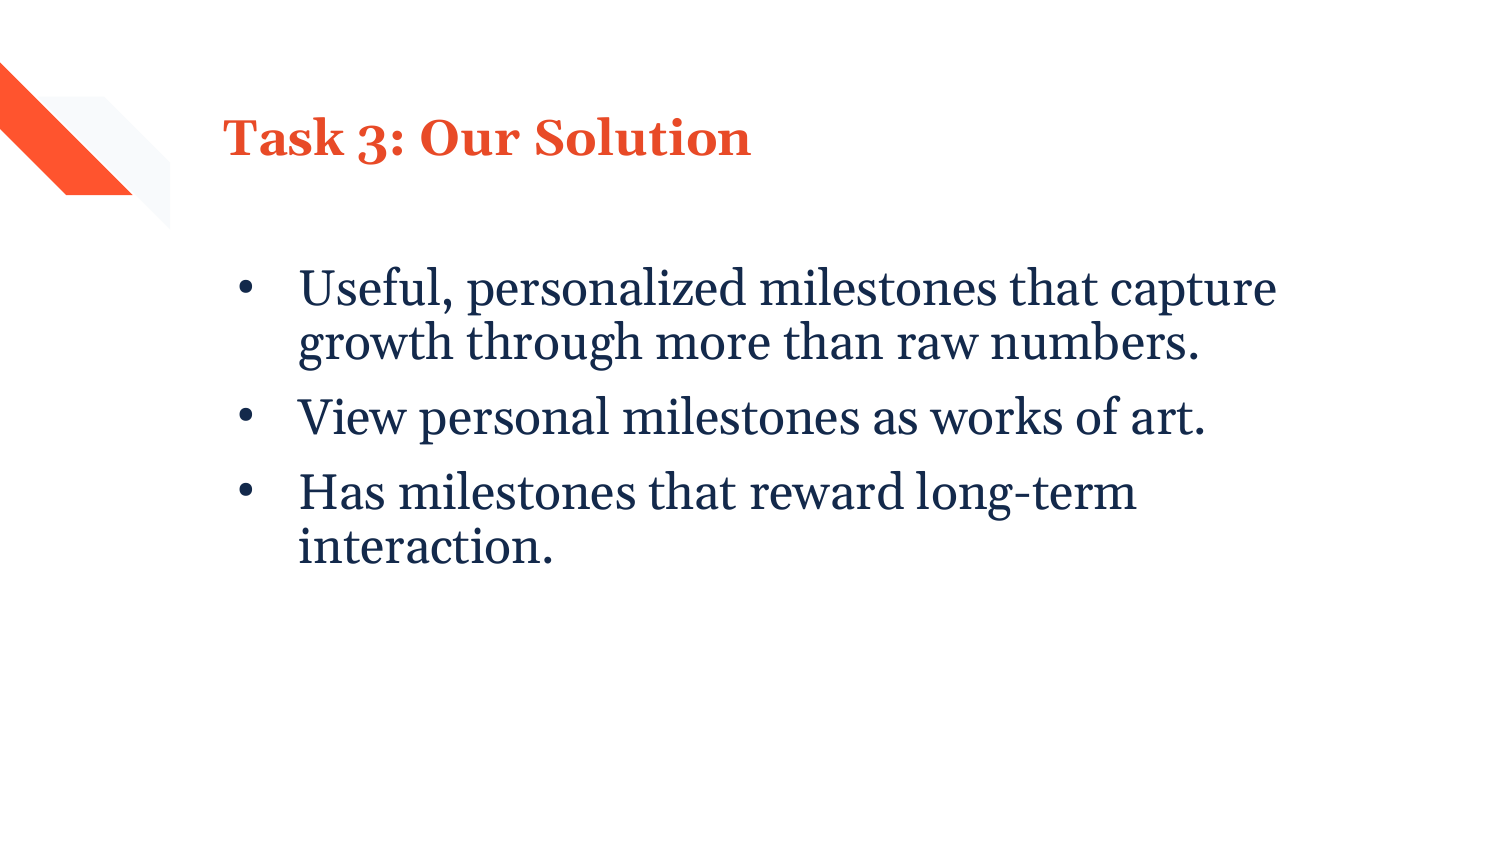

# Task 3: Our Solution
Useful, personalized milestones that capture growth through more than raw numbers.
View personal milestones as works of art.
Has milestones that reward long-term interaction.